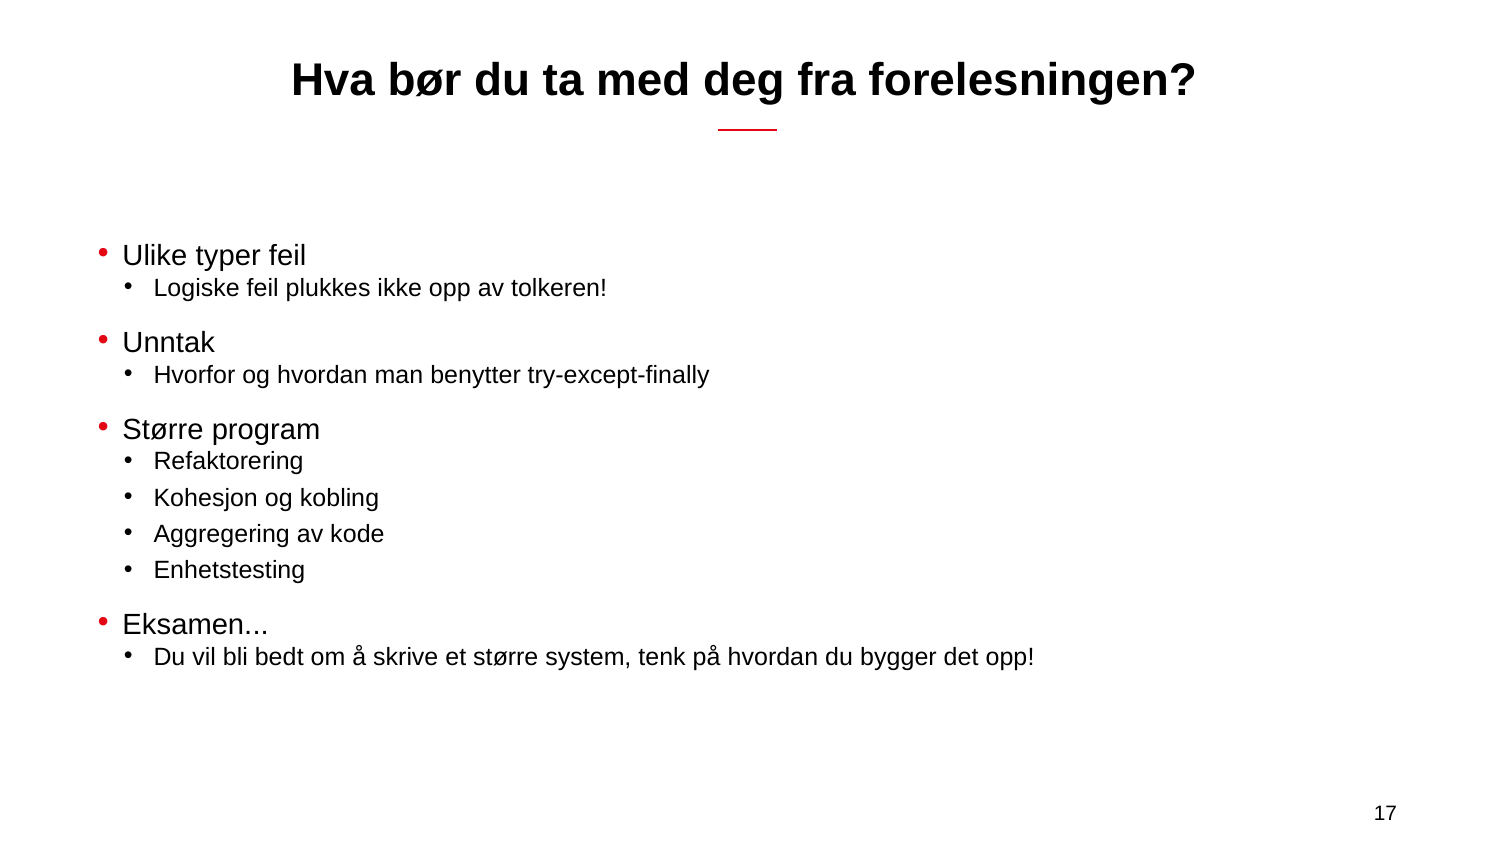

# Hva bør du ta med deg fra forelesningen?
Ulike typer feil
Logiske feil plukkes ikke opp av tolkeren!
Unntak
Hvorfor og hvordan man benytter try-except-finally
Større program
Refaktorering
Kohesjon og kobling
Aggregering av kode
Enhetstesting
Eksamen...
Du vil bli bedt om å skrive et større system, tenk på hvordan du bygger det opp!
17